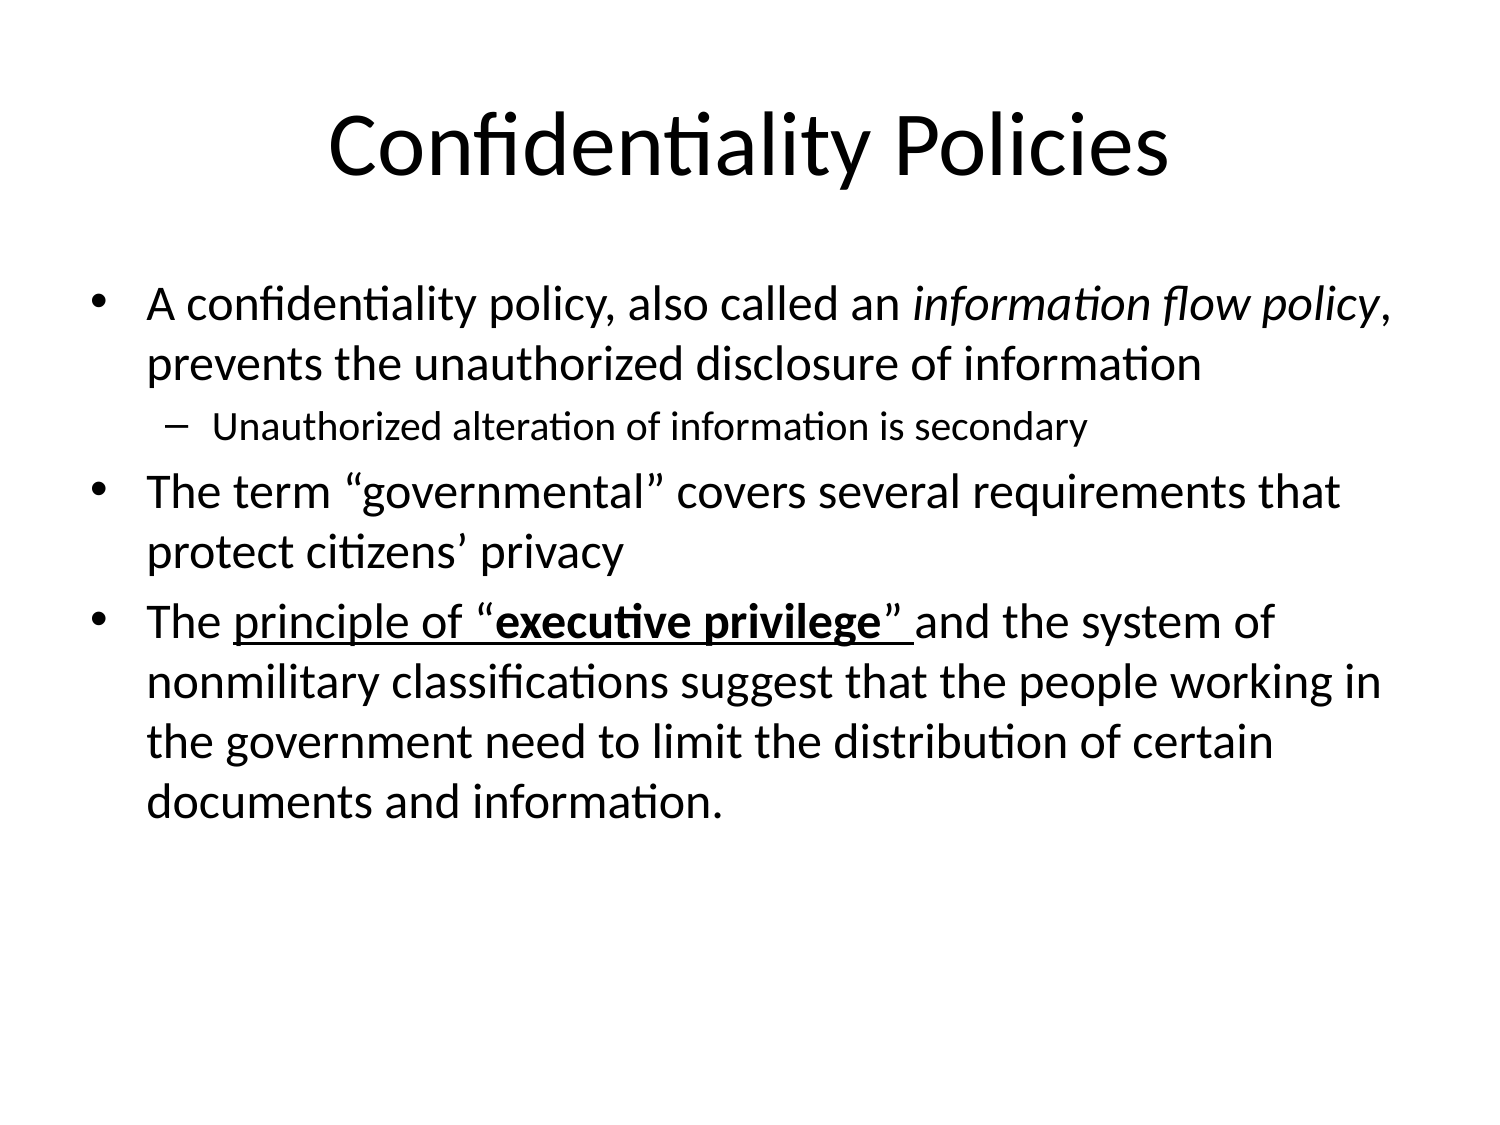

# Confidentiality Policies
A confidentiality policy, also called an information flow policy, prevents the unauthorized disclosure of information
Unauthorized alteration of information is secondary
The term “governmental” covers several requirements that protect citizens’ privacy
The principle of “executive privilege” and the system of nonmilitary classifications suggest that the people working in the government need to limit the distribution of certain documents and information.